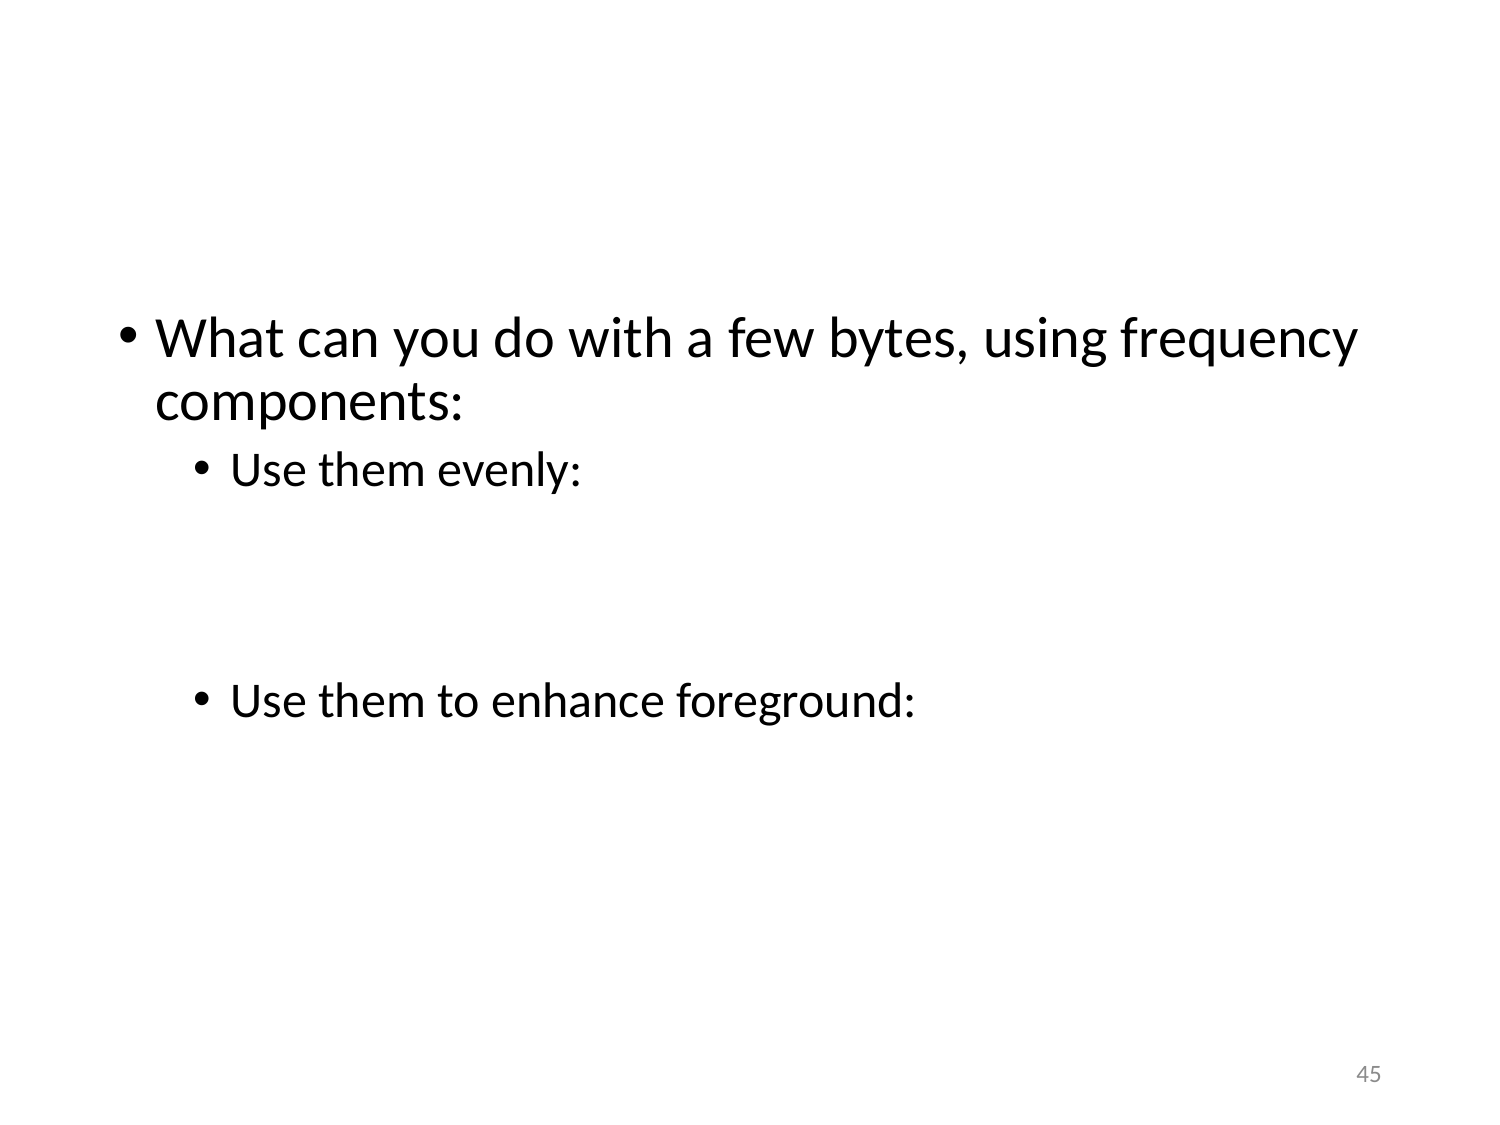

#
What can you do with a few bytes, using frequency components:
Use them evenly:

Use them to enhance foreground:
45